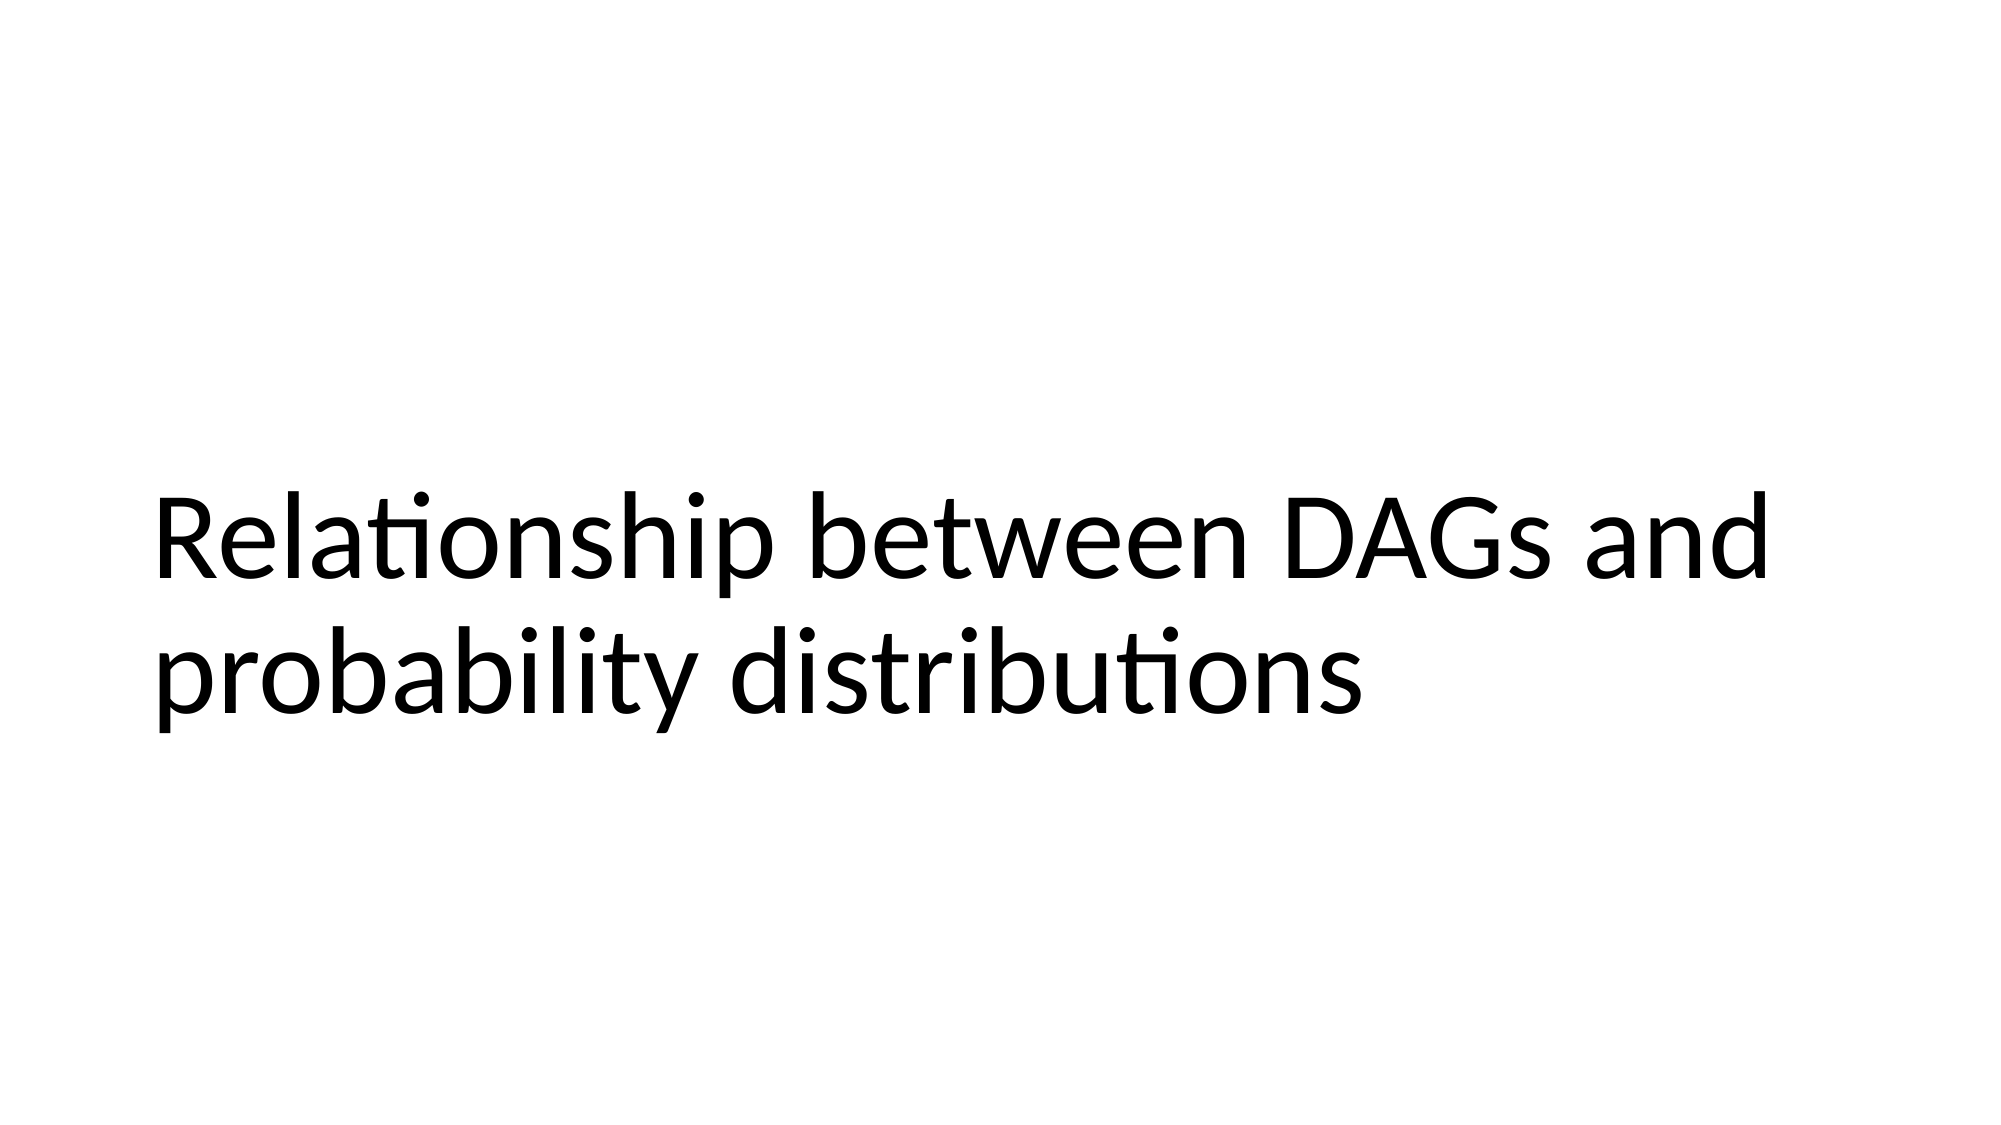

# Relationship between DAGs and probability distributions